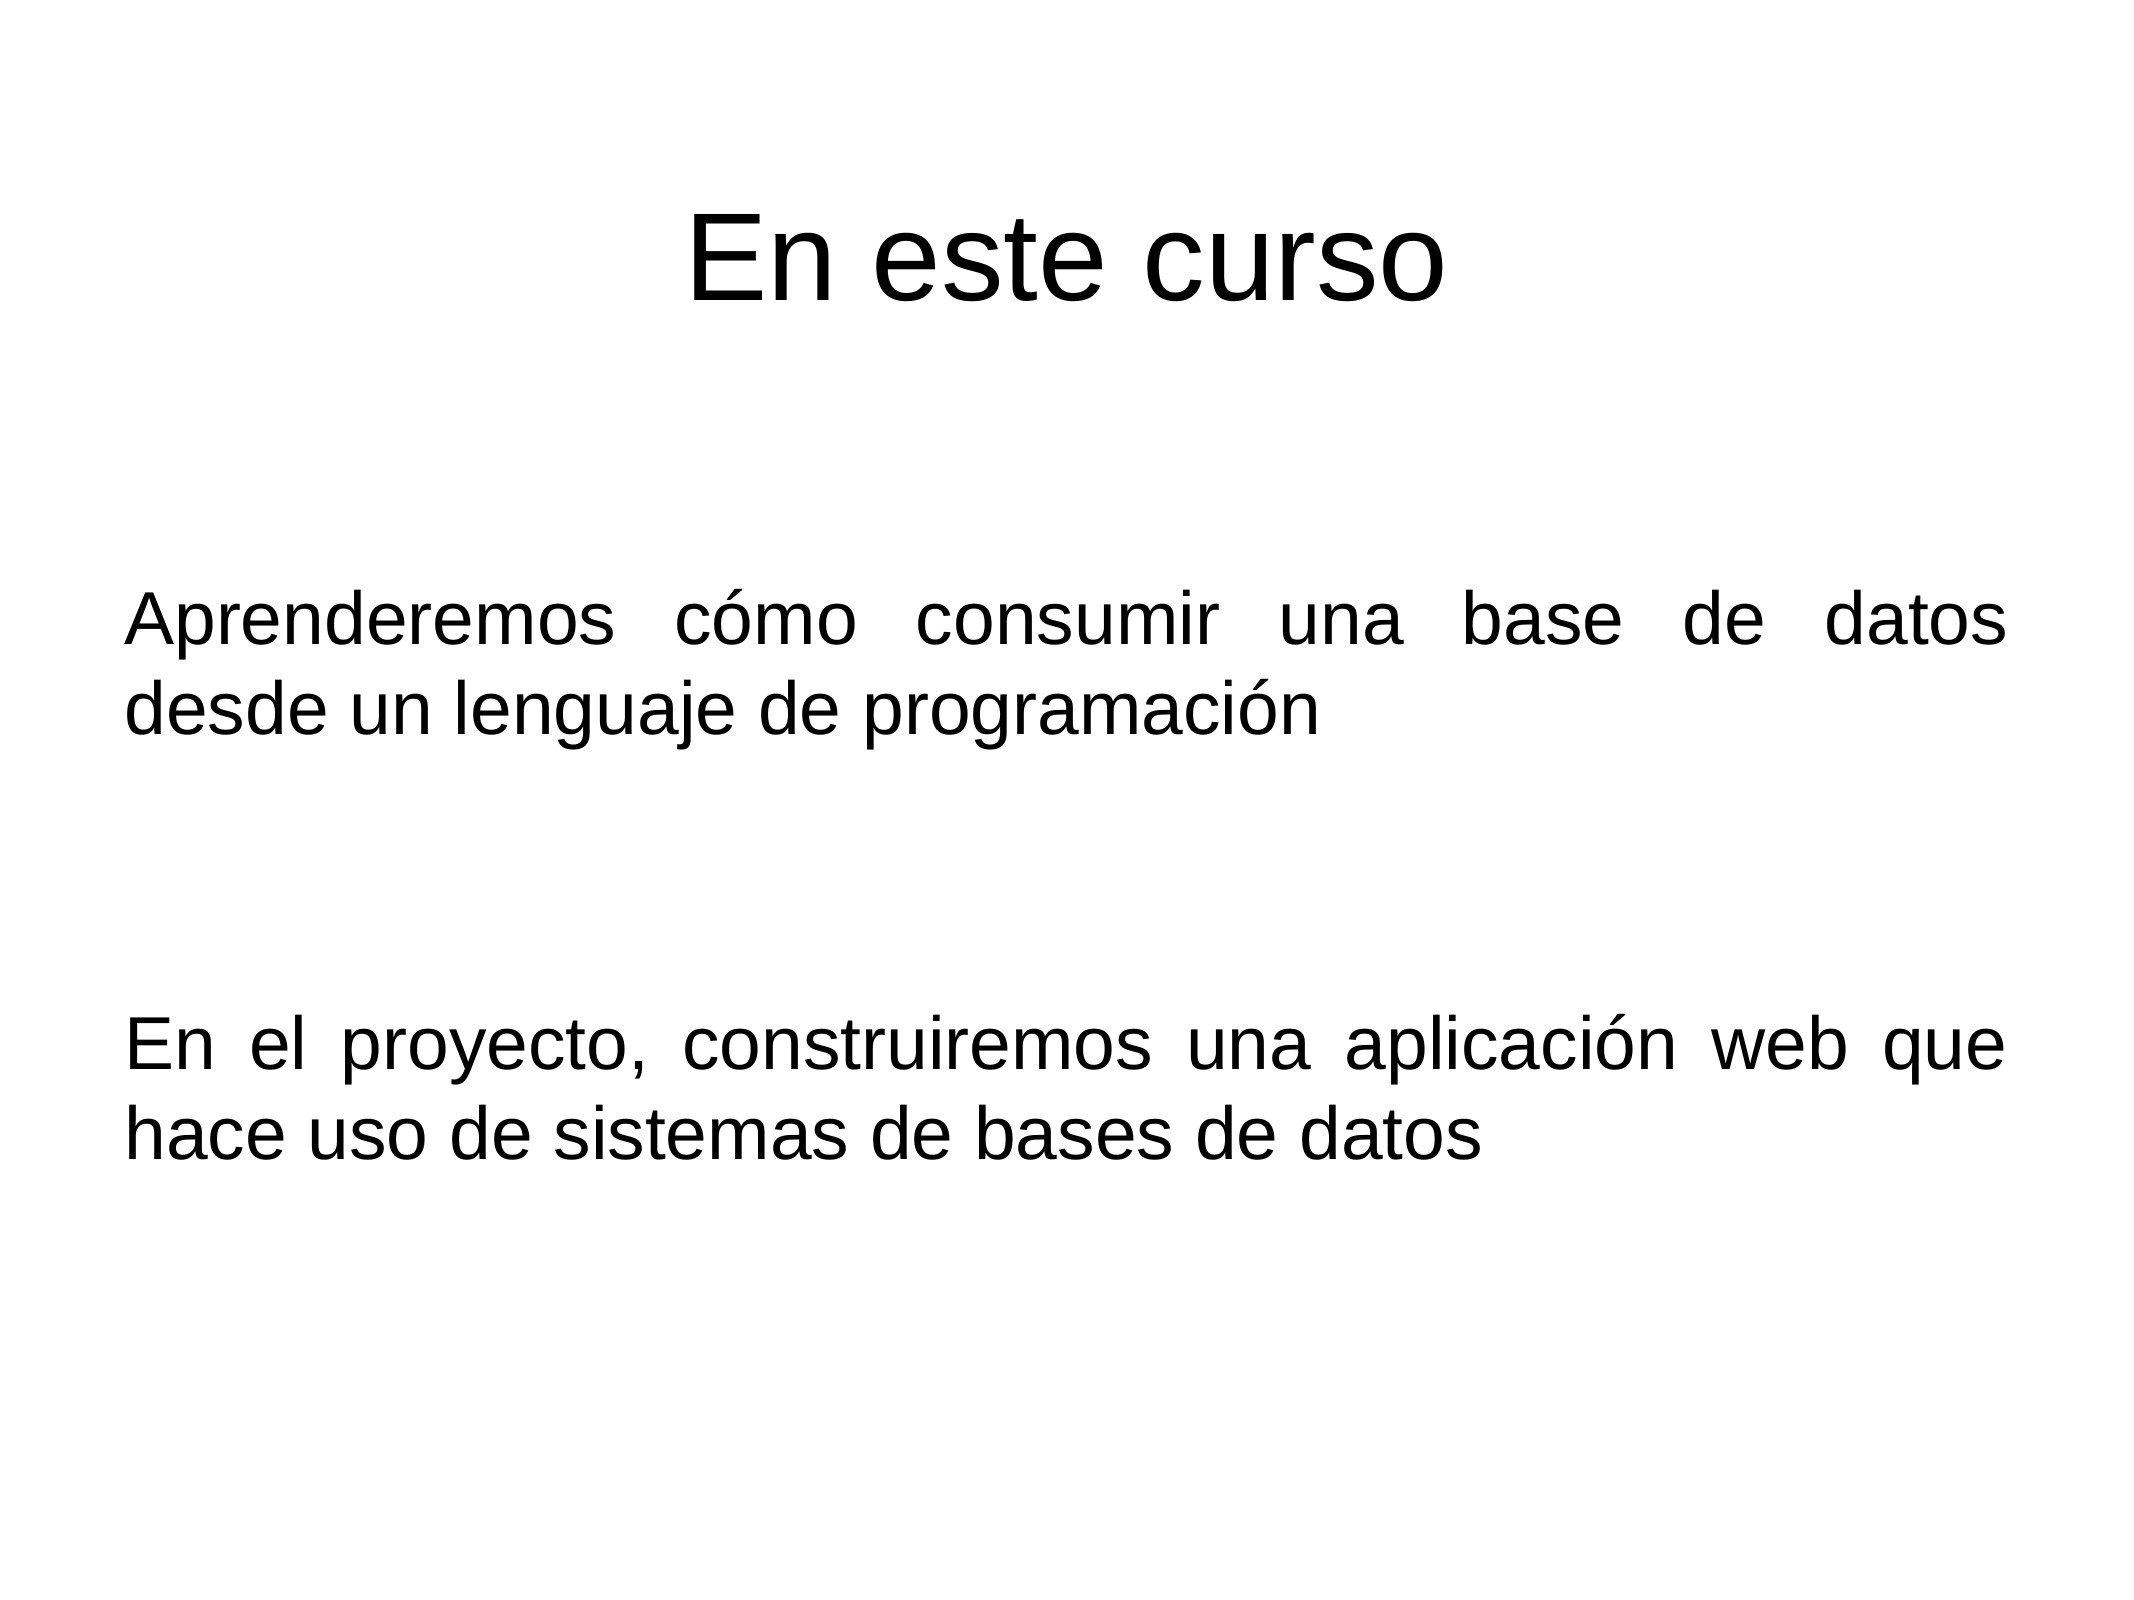

En este curso
Aprenderemos cómo consumir una base de datos desde un lenguaje de programación
En el proyecto, construiremos una aplicación web que hace uso de sistemas de bases de datos